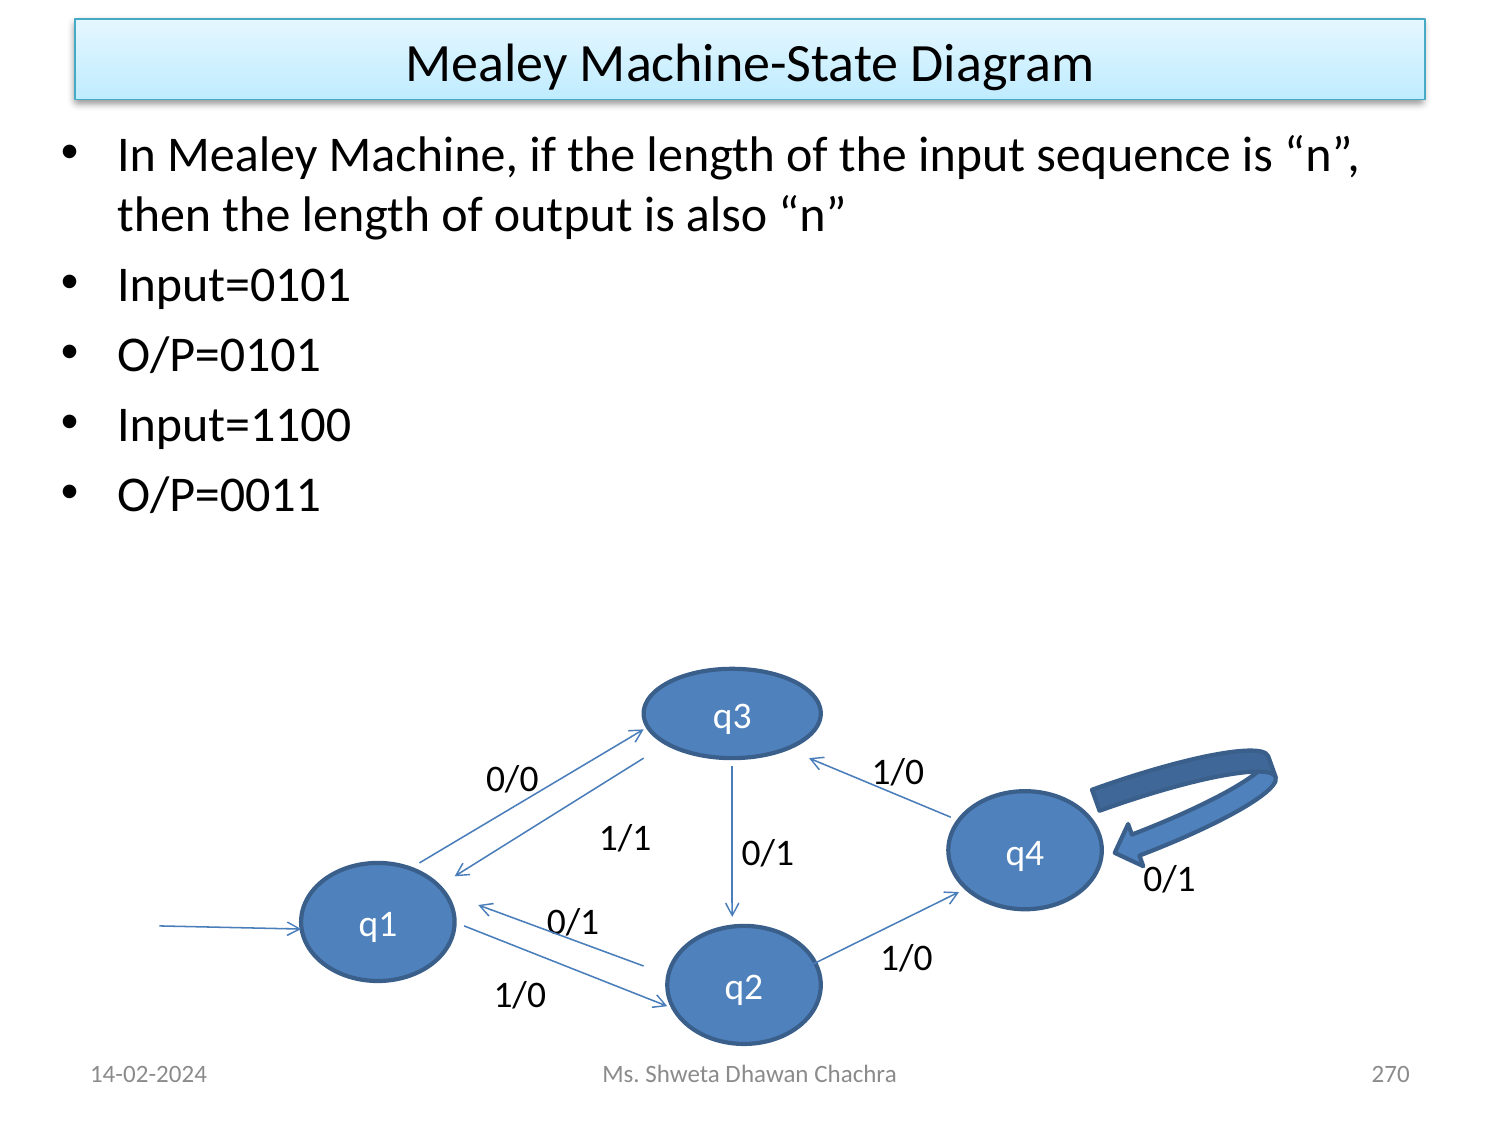

Mealey Machine-State Diagram
In Mealey Machine, if the length of the input sequence is “n”, then the length of output is also “n”
Input=0101
O/P=0101
Input=1100
O/P=0011

q3
1/0
0/0

q4
1/1
0/1
0/1
q1
0/1
q2
1/0
1/0
14-02-2024
Ms. Shweta Dhawan Chachra
270